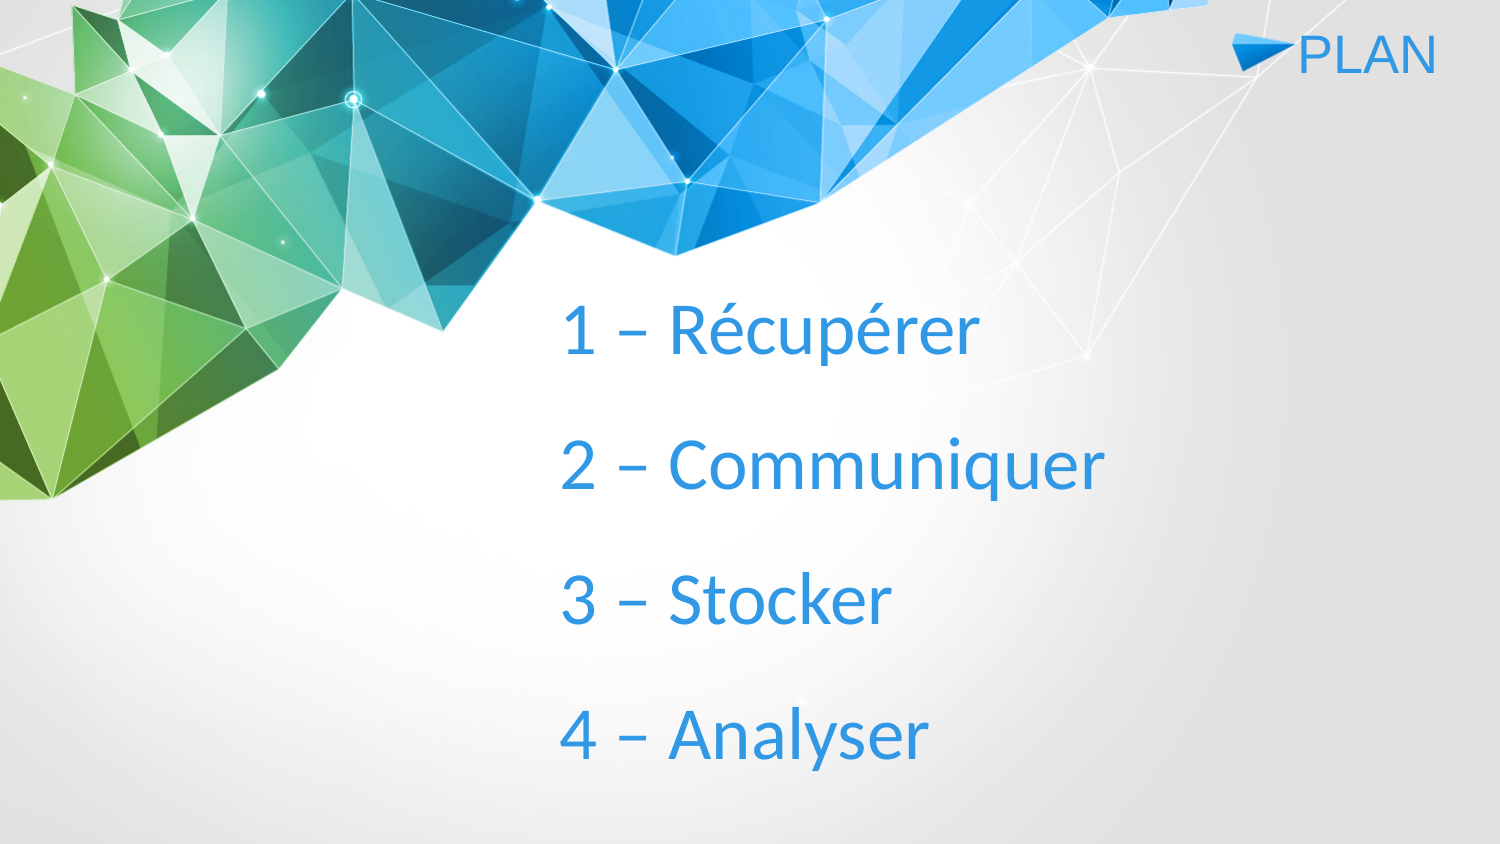

PLAN
1 – Récupérer

2 – Communiquer

3 – Stocker

4 – Analyser